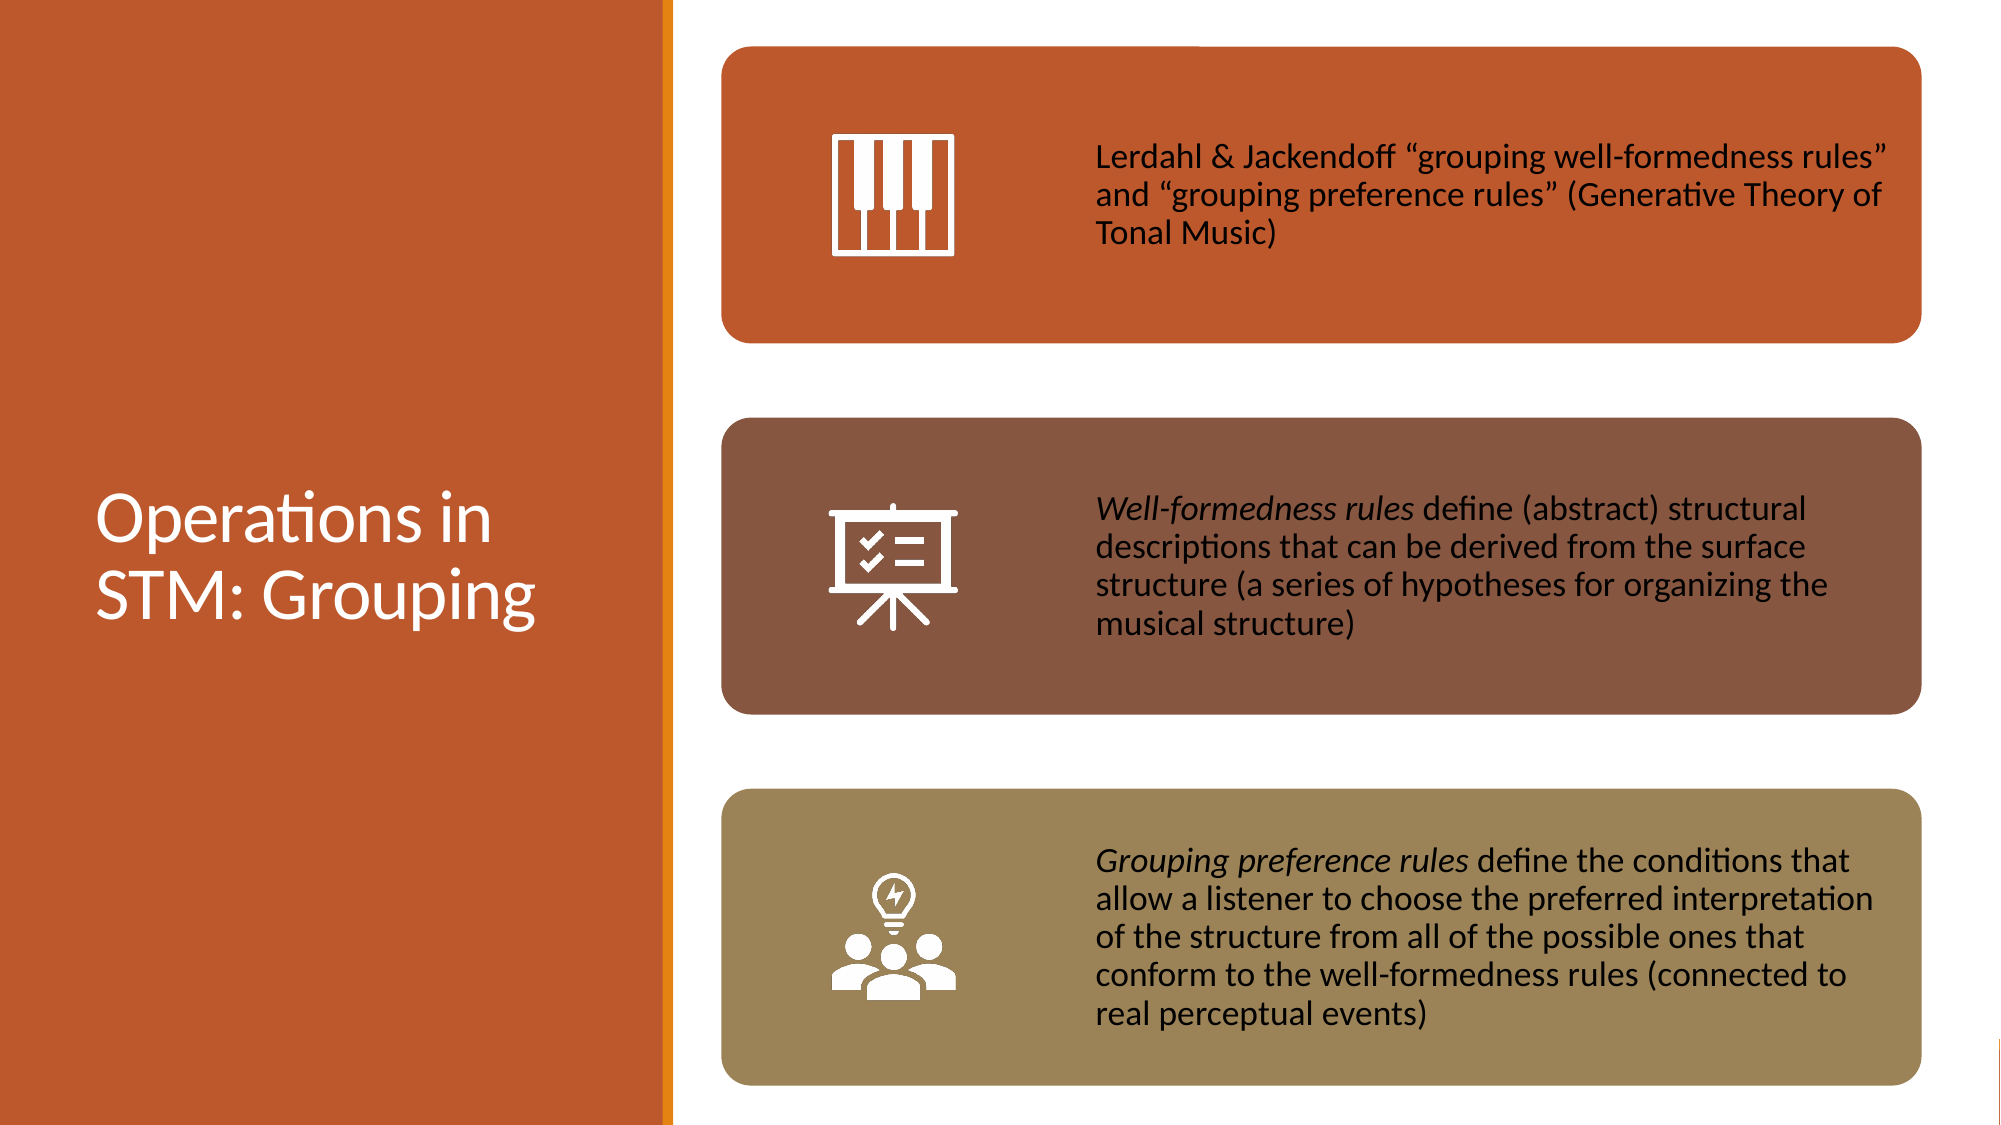

Lerdahl & Jackendoff “grouping well-formedness rules” and “grouping preference rules” (Generative Theory of Tonal Music)
Well-formedness rules define (abstract) structural descriptions that can be derived from the surface structure (a series of hypotheses for organizing the musical structure)
Grouping preference rules define the conditions that allow a listener to choose the preferred interpretation of the structure from all of the possible ones that conform to the well-formedness rules (connected to real perceptual events)
# Operations in STM: Grouping